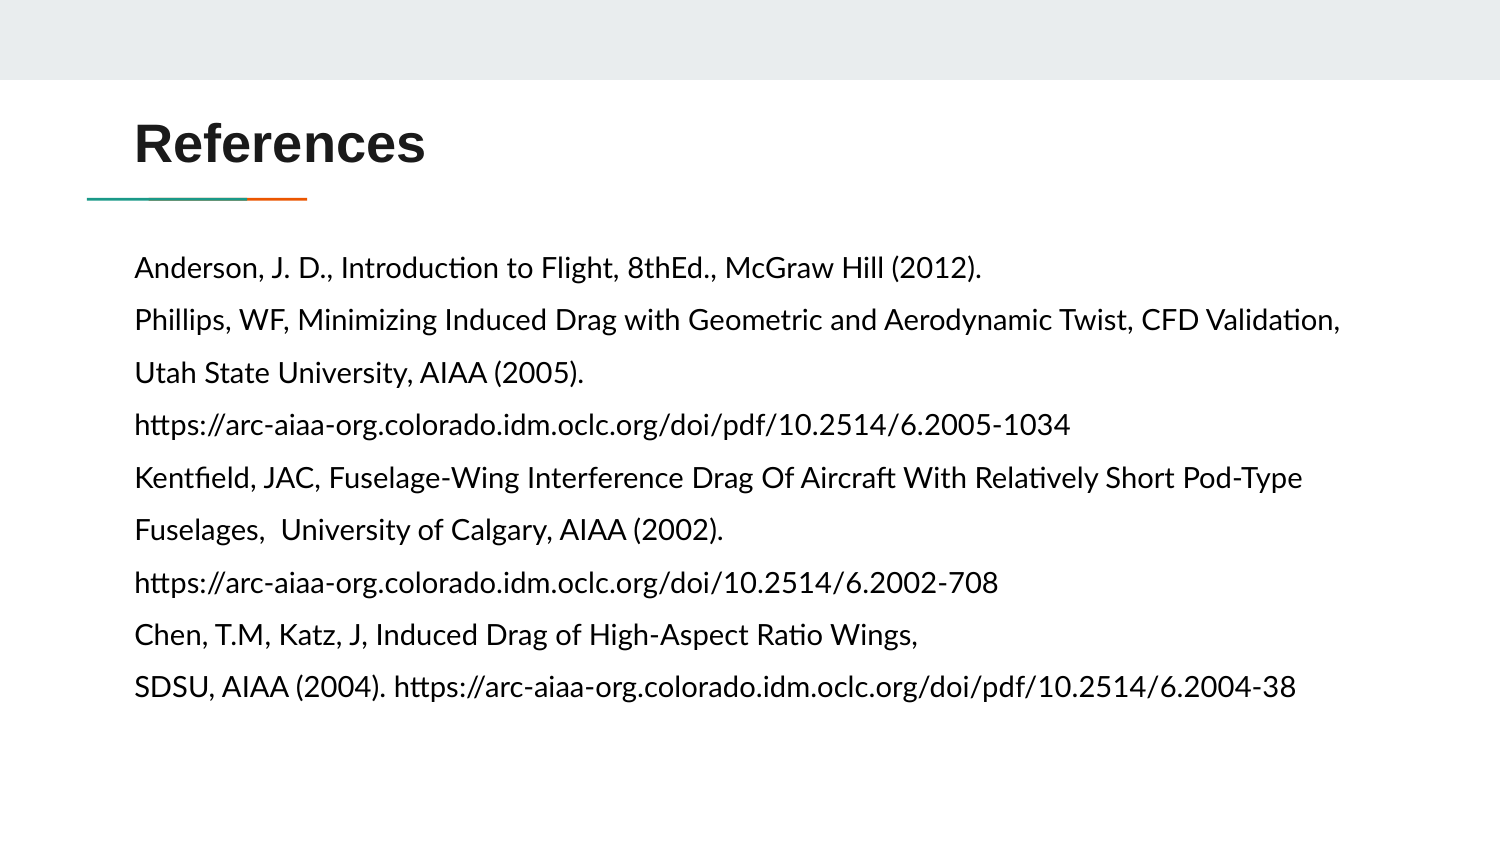

# References
Anderson, J. D., Introduction to Flight, 8thEd., McGraw Hill (2012).
Phillips, WF, Minimizing Induced Drag with Geometric and Aerodynamic Twist, CFD Validation,
Utah State University, AIAA (2005). https://arc-aiaa-org.colorado.idm.oclc.org/doi/pdf/10.2514/6.2005-1034
Kentfield, JAC, Fuselage-Wing Interference Drag Of Aircraft With Relatively Short Pod-Type Fuselages,  University of Calgary, AIAA (2002). https://arc-aiaa-org.colorado.idm.oclc.org/doi/10.2514/6.2002-708
Chen, T.M, Katz, J, Induced Drag of High-Aspect Ratio Wings,
SDSU, AIAA (2004). https://arc-aiaa-org.colorado.idm.oclc.org/doi/pdf/10.2514/6.2004-38